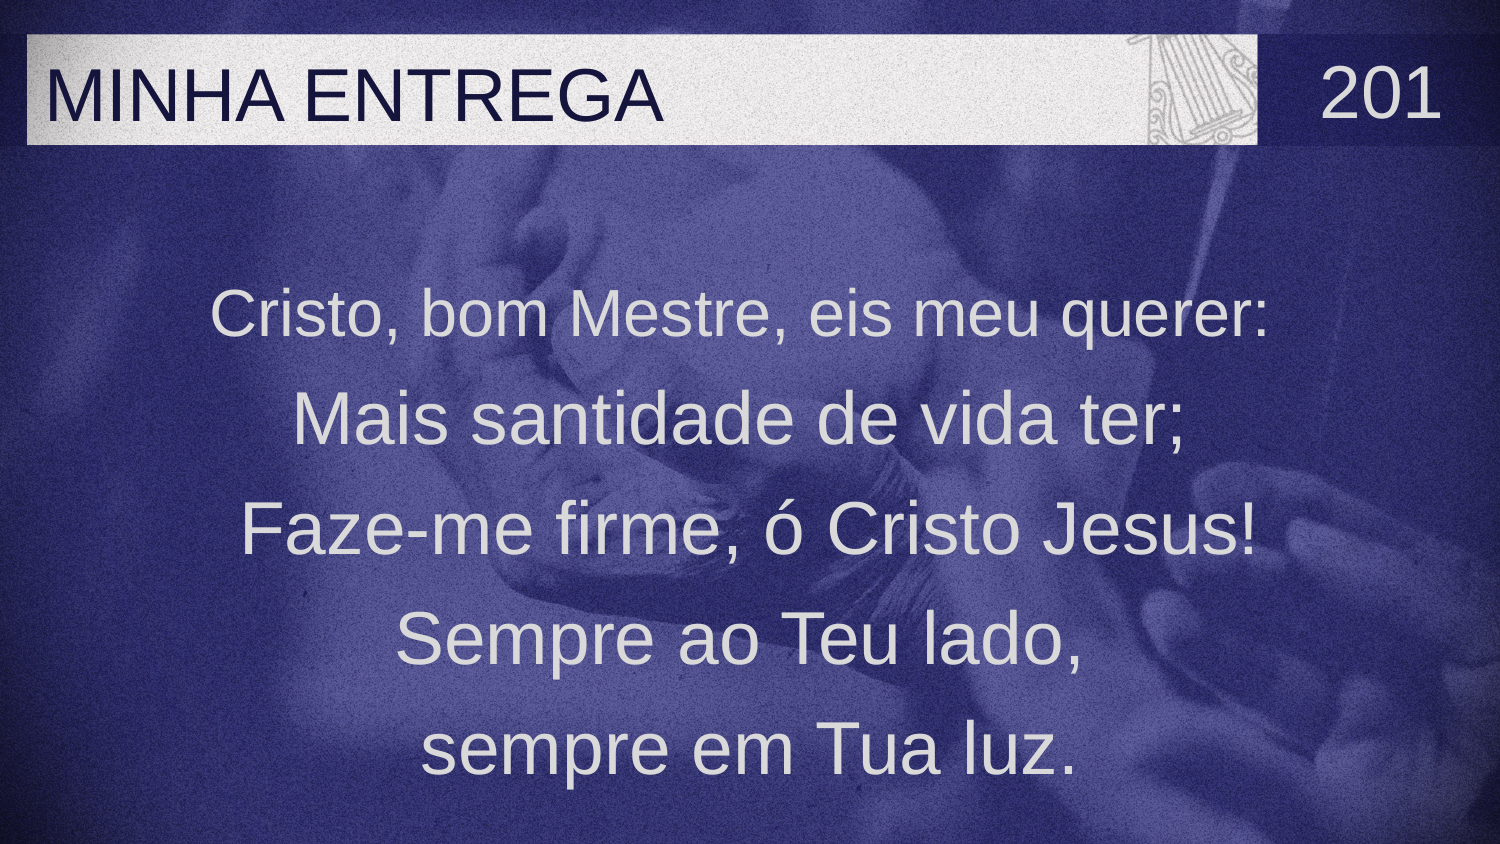

# MINHA ENTREGA
201
Cristo, bom Mestre, eis meu querer:
Mais santidade de vida ter;
Faze-me firme, ó Cristo Jesus!
Sempre ao Teu lado,
sempre em Tua luz.